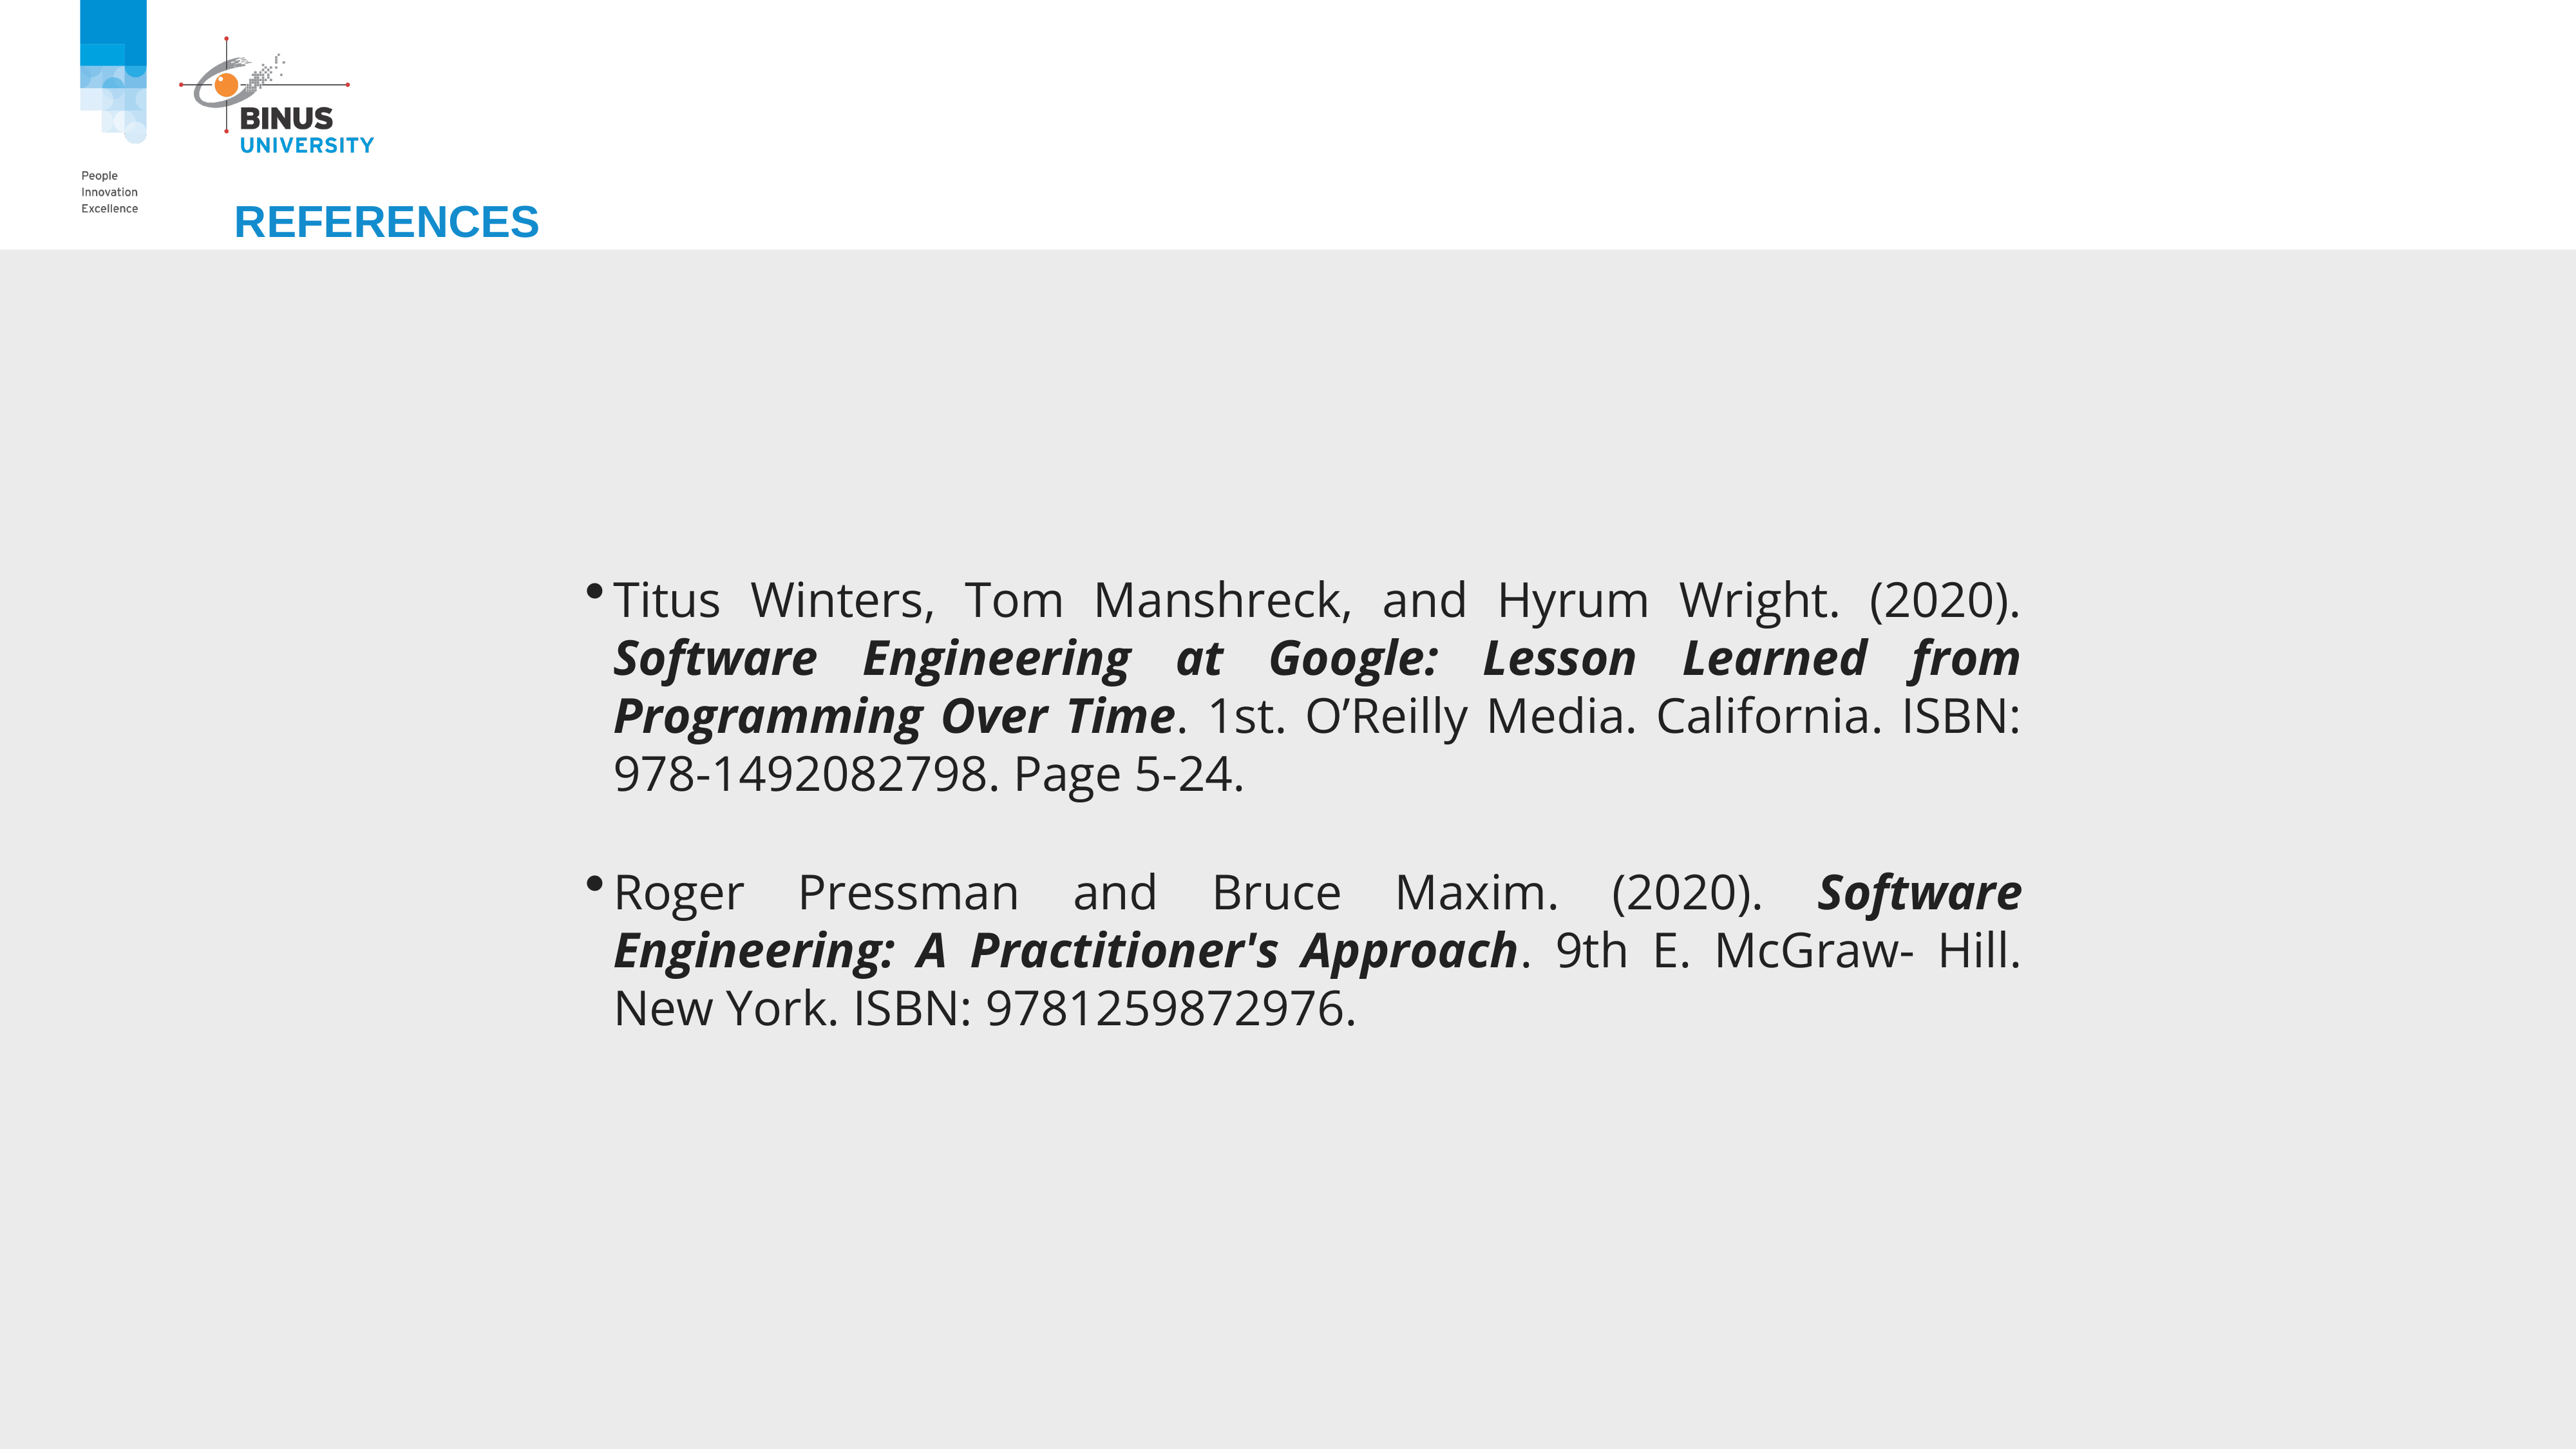

# References

Titus Winters, Tom Manshreck, and Hyrum Wright. (2020). Software Engineering at Google: Lesson Learned from Programming Over Time. 1st. O’Reilly Media. California. ISBN: 978-1492082798. Page 5-24.
Roger Pressman and Bruce Maxim. (2020). Software Engineering: A Practitioner's Approach. 9th E. McGraw- Hill. New York. ISBN: 9781259872976.